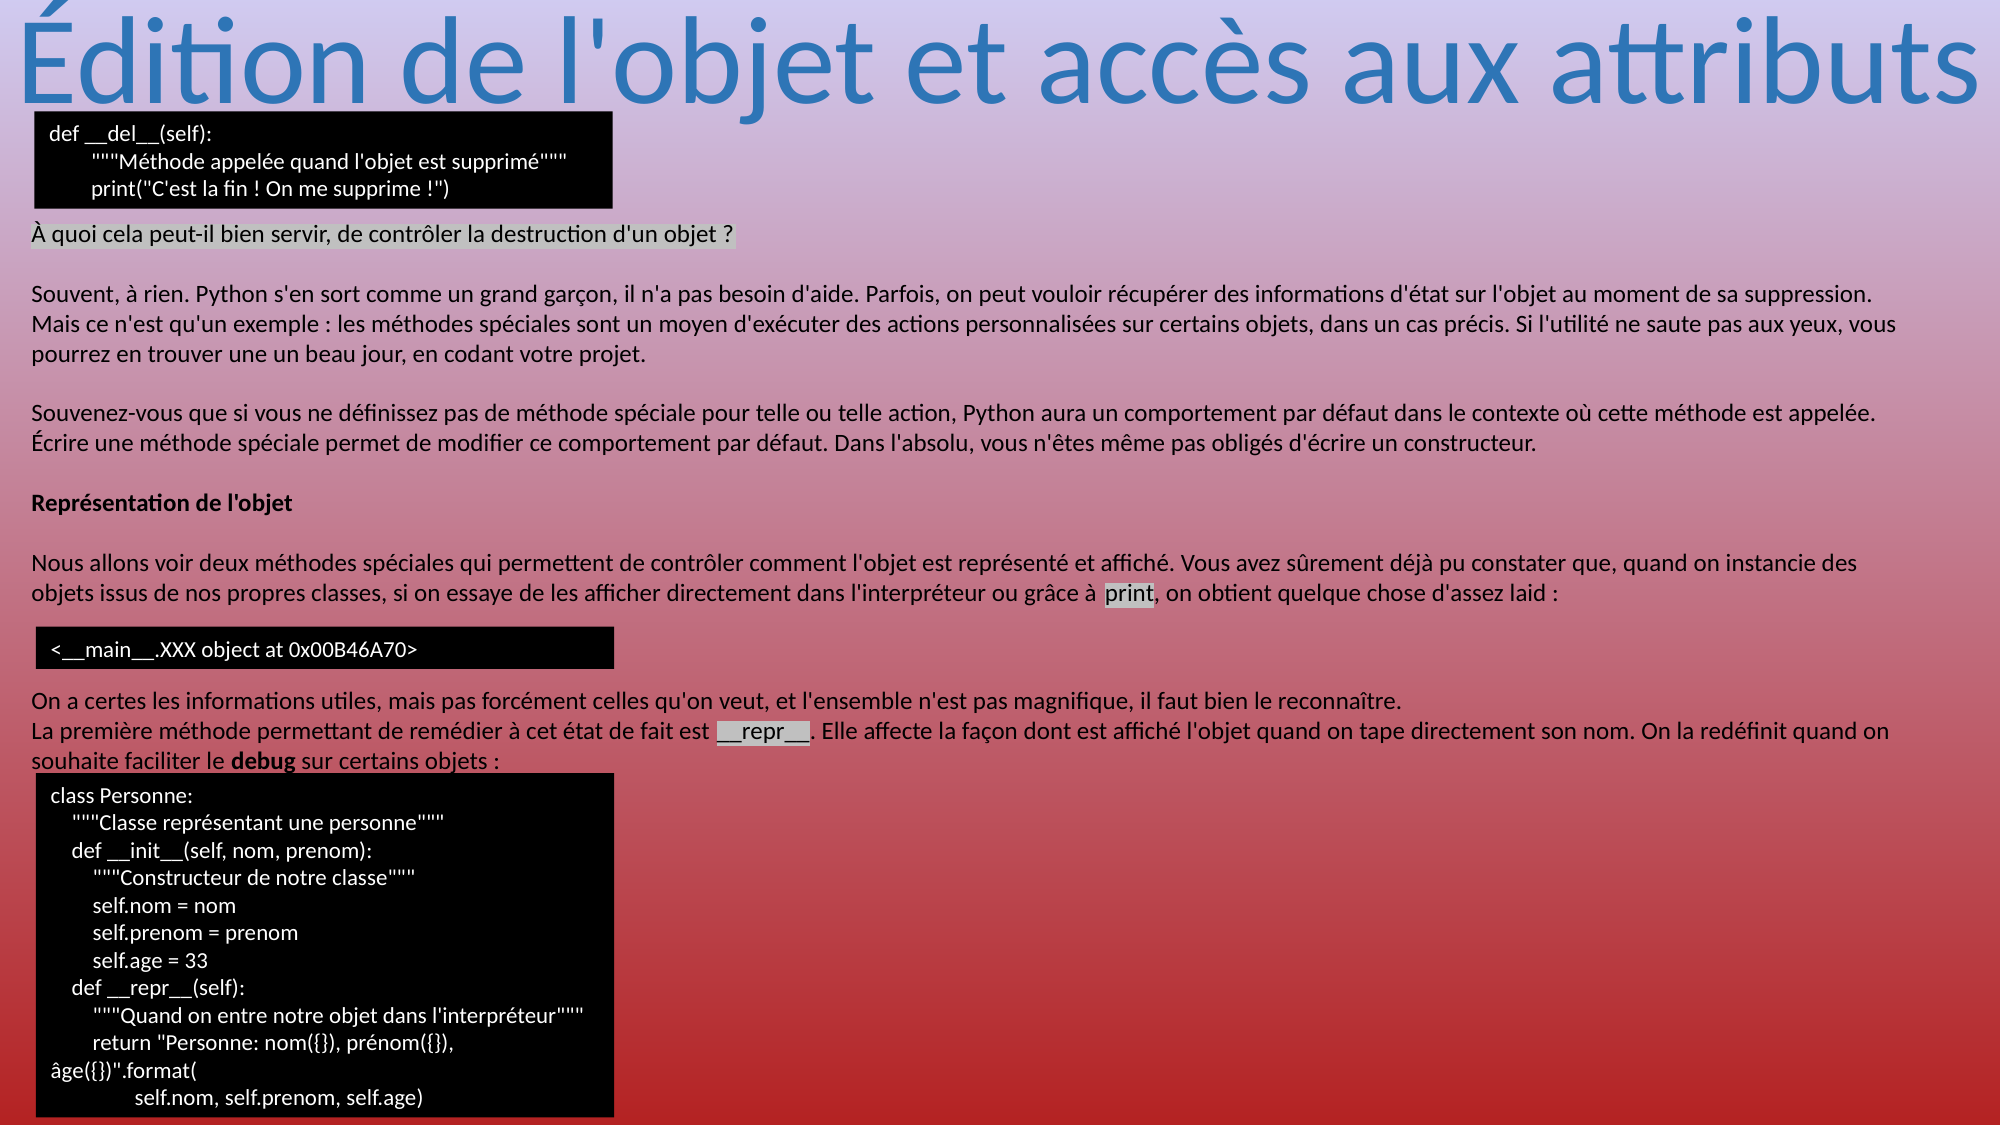

# Édition de l'objet et accès aux attributs
def __del__(self):
        """Méthode appelée quand l'objet est supprimé"""
        print("C'est la fin ! On me supprime !")
À quoi cela peut-il bien servir, de contrôler la destruction d'un objet ?

Souvent, à rien. Python s'en sort comme un grand garçon, il n'a pas besoin d'aide. Parfois, on peut vouloir récupérer des informations d'état sur l'objet au moment de sa suppression. Mais ce n'est qu'un exemple : les méthodes spéciales sont un moyen d'exécuter des actions personnalisées sur certains objets, dans un cas précis. Si l'utilité ne saute pas aux yeux, vous pourrez en trouver une un beau jour, en codant votre projet.

Souvenez-vous que si vous ne définissez pas de méthode spéciale pour telle ou telle action, Python aura un comportement par défaut dans le contexte où cette méthode est appelée. Écrire une méthode spéciale permet de modifier ce comportement par défaut. Dans l'absolu, vous n'êtes même pas obligés d'écrire un constructeur.

Représentation de l'objet

Nous allons voir deux méthodes spéciales qui permettent de contrôler comment l'objet est représenté et affiché. Vous avez sûrement déjà pu constater que, quand on instancie des objets issus de nos propres classes, si on essaye de les afficher directement dans l'interpréteur ou grâce à print, on obtient quelque chose d'assez laid :
<__main__.XXX object at 0x00B46A70>
On a certes les informations utiles, mais pas forcément celles qu'on veut, et l'ensemble n'est pas magnifique, il faut bien le reconnaître.
La première méthode permettant de remédier à cet état de fait est __repr__. Elle affecte la façon dont est affiché l'objet quand on tape directement son nom. On la redéfinit quand on souhaite faciliter le debug sur certains objets :
class Personne:
    """Classe représentant une personne"""
    def __init__(self, nom, prenom):
        """Constructeur de notre classe"""
        self.nom = nom
        self.prenom = prenom
        self.age = 33
    def __repr__(self):
        """Quand on entre notre objet dans l'interpréteur"""
        return "Personne: nom({}), prénom({}), âge({})".format(
                self.nom, self.prenom, self.age)

309